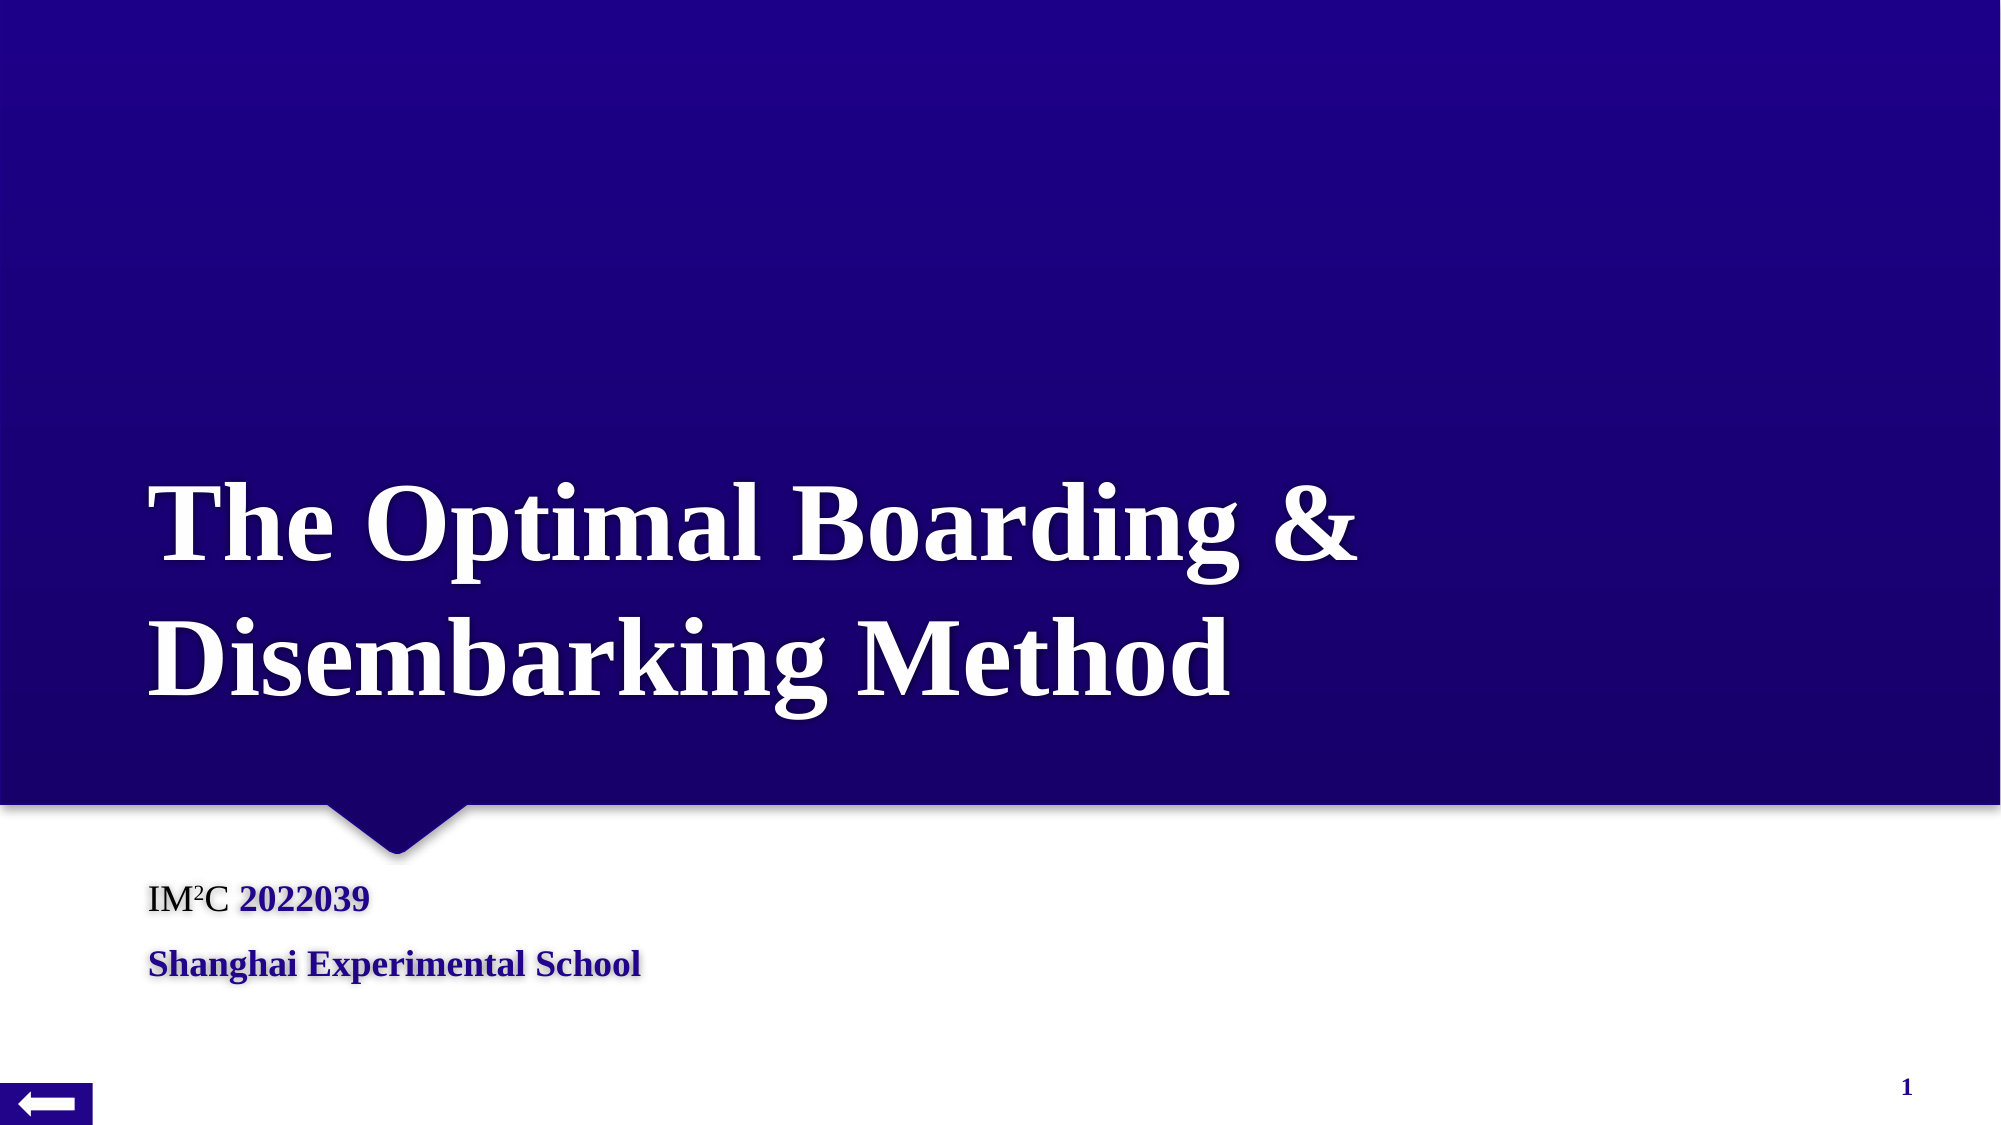

# The Optimal Boarding & Disembarking Method
IM2C 2022039
Shanghai Experimental School
1